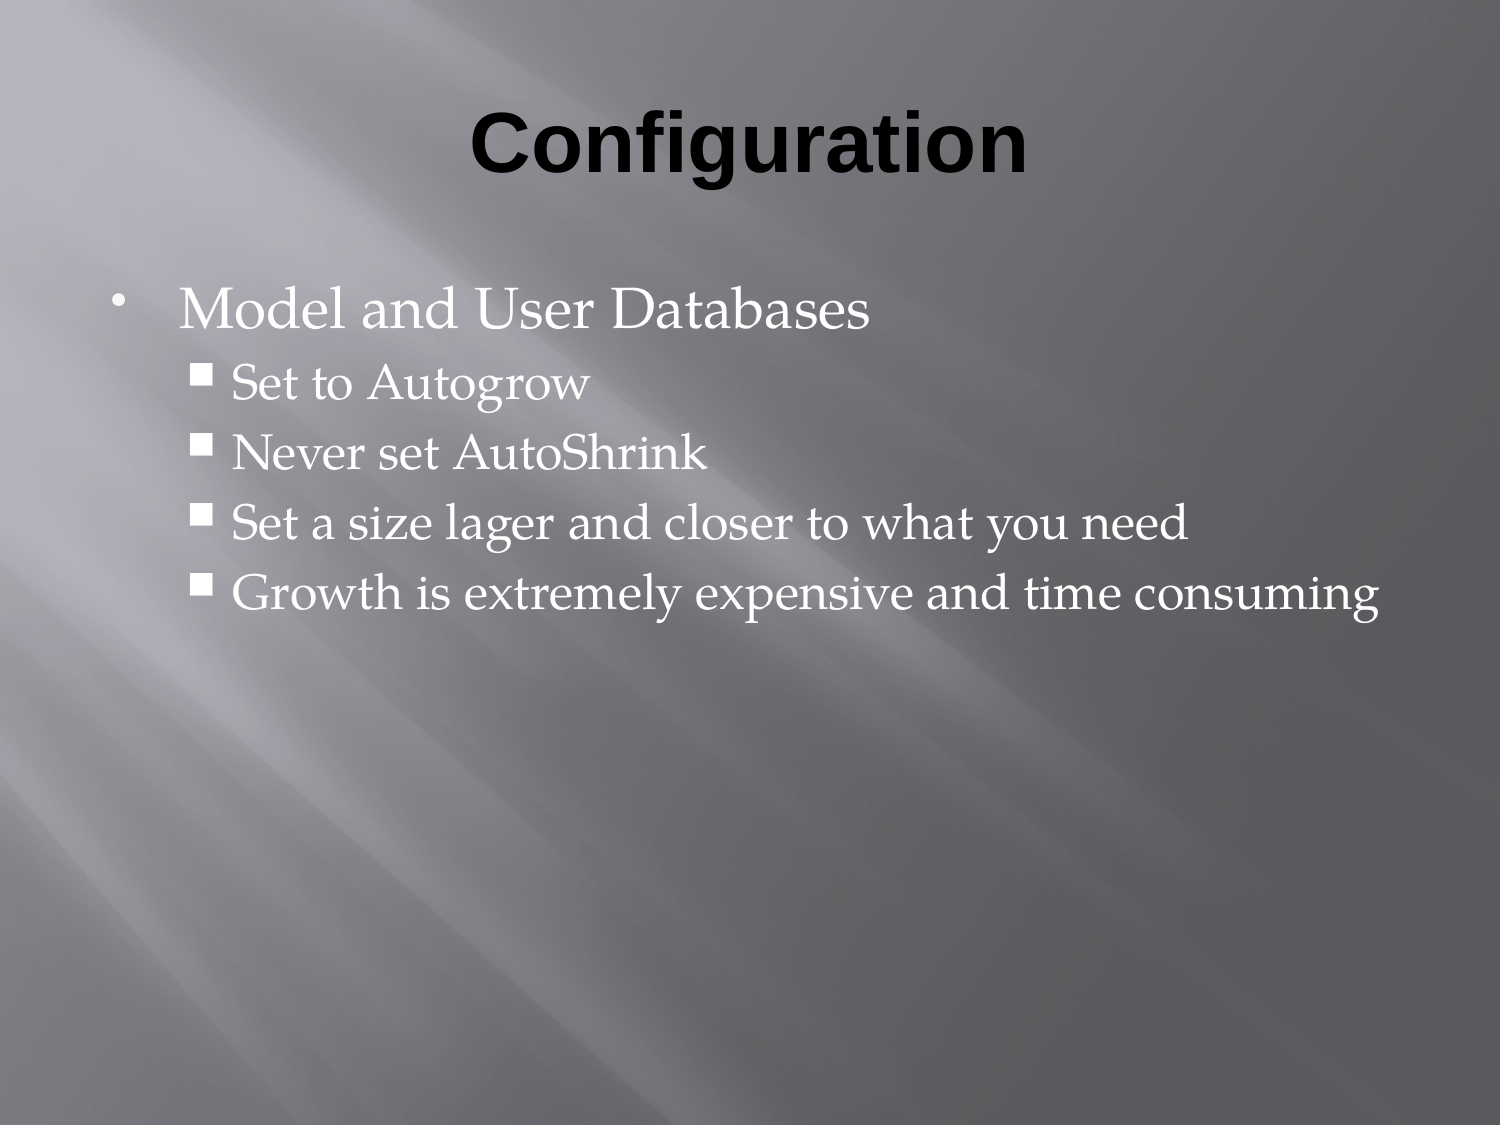

# Configuration
Model and User Databases
Set to Autogrow
Never set AutoShrink
Set a size lager and closer to what you need
Growth is extremely expensive and time consuming